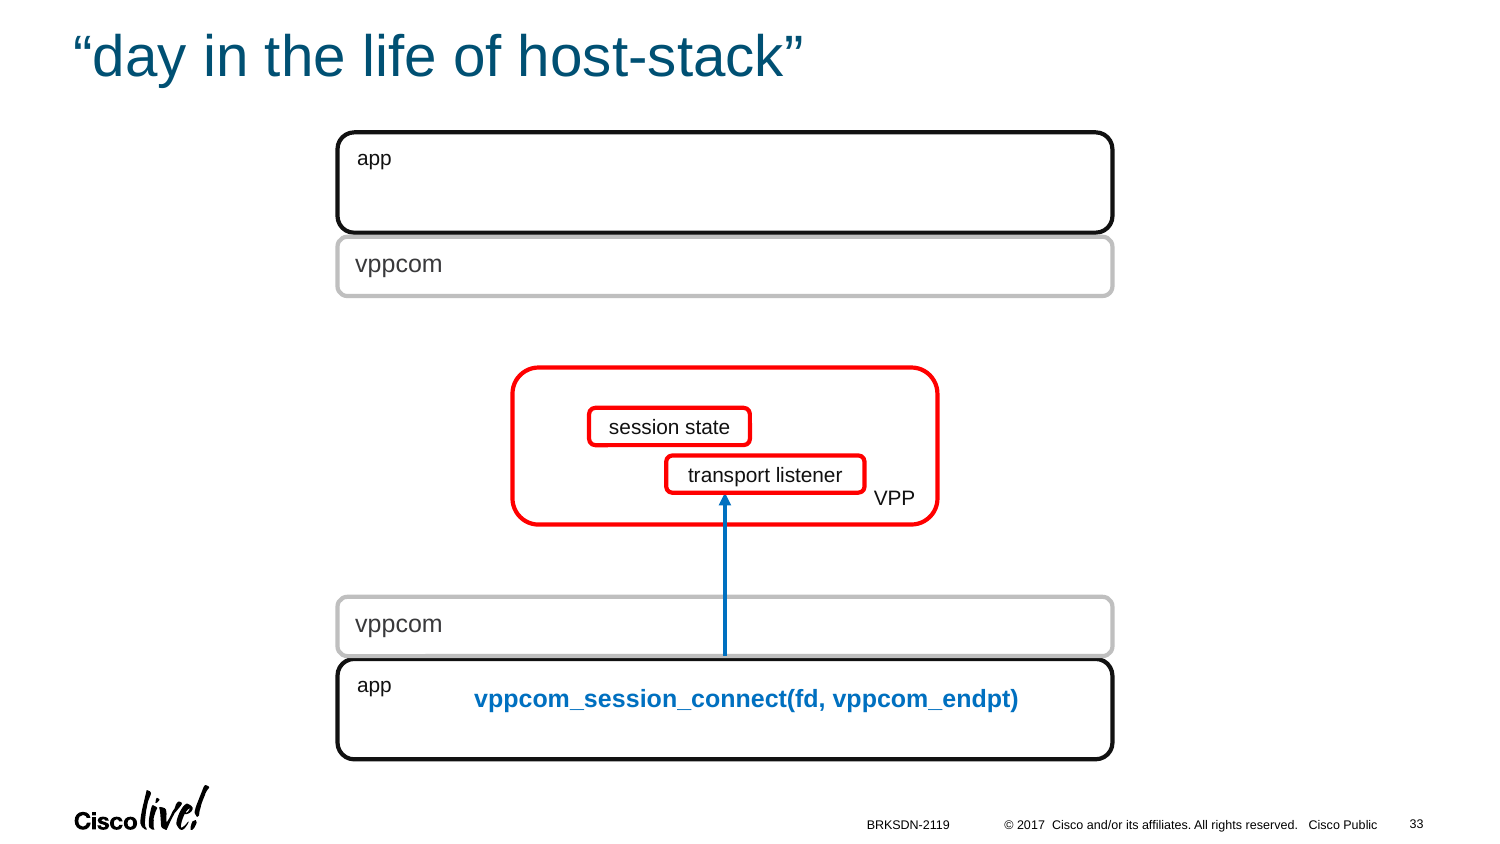

# “day in the life of host-stack”
app
vppcom
VPP
session state
transport listener
vppcom
app
vppcom_session_connect(fd, vppcom_endpt)
33
BRKSDN-2119